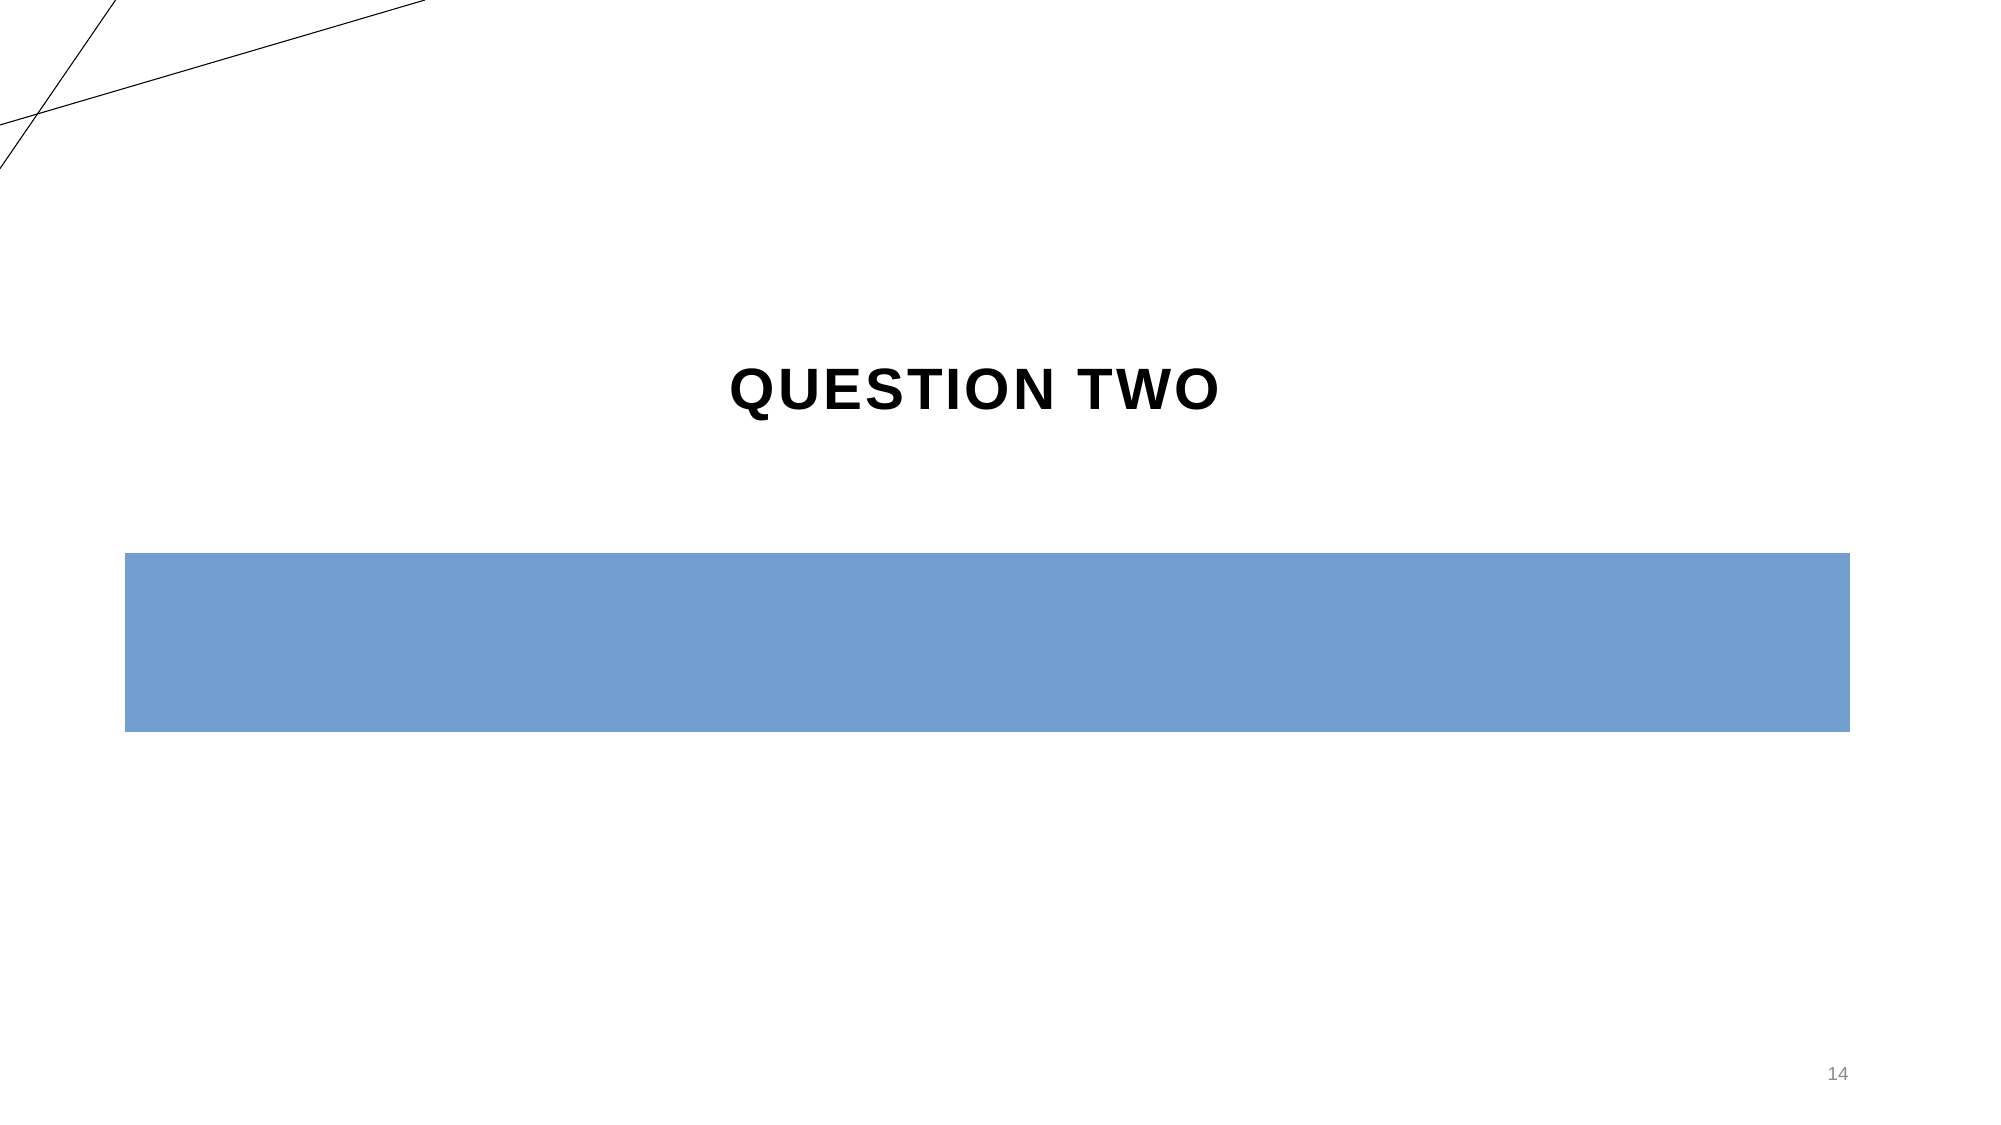

# Question two
What is the composition of AMR marker-containing microbiome in each diet ?
14